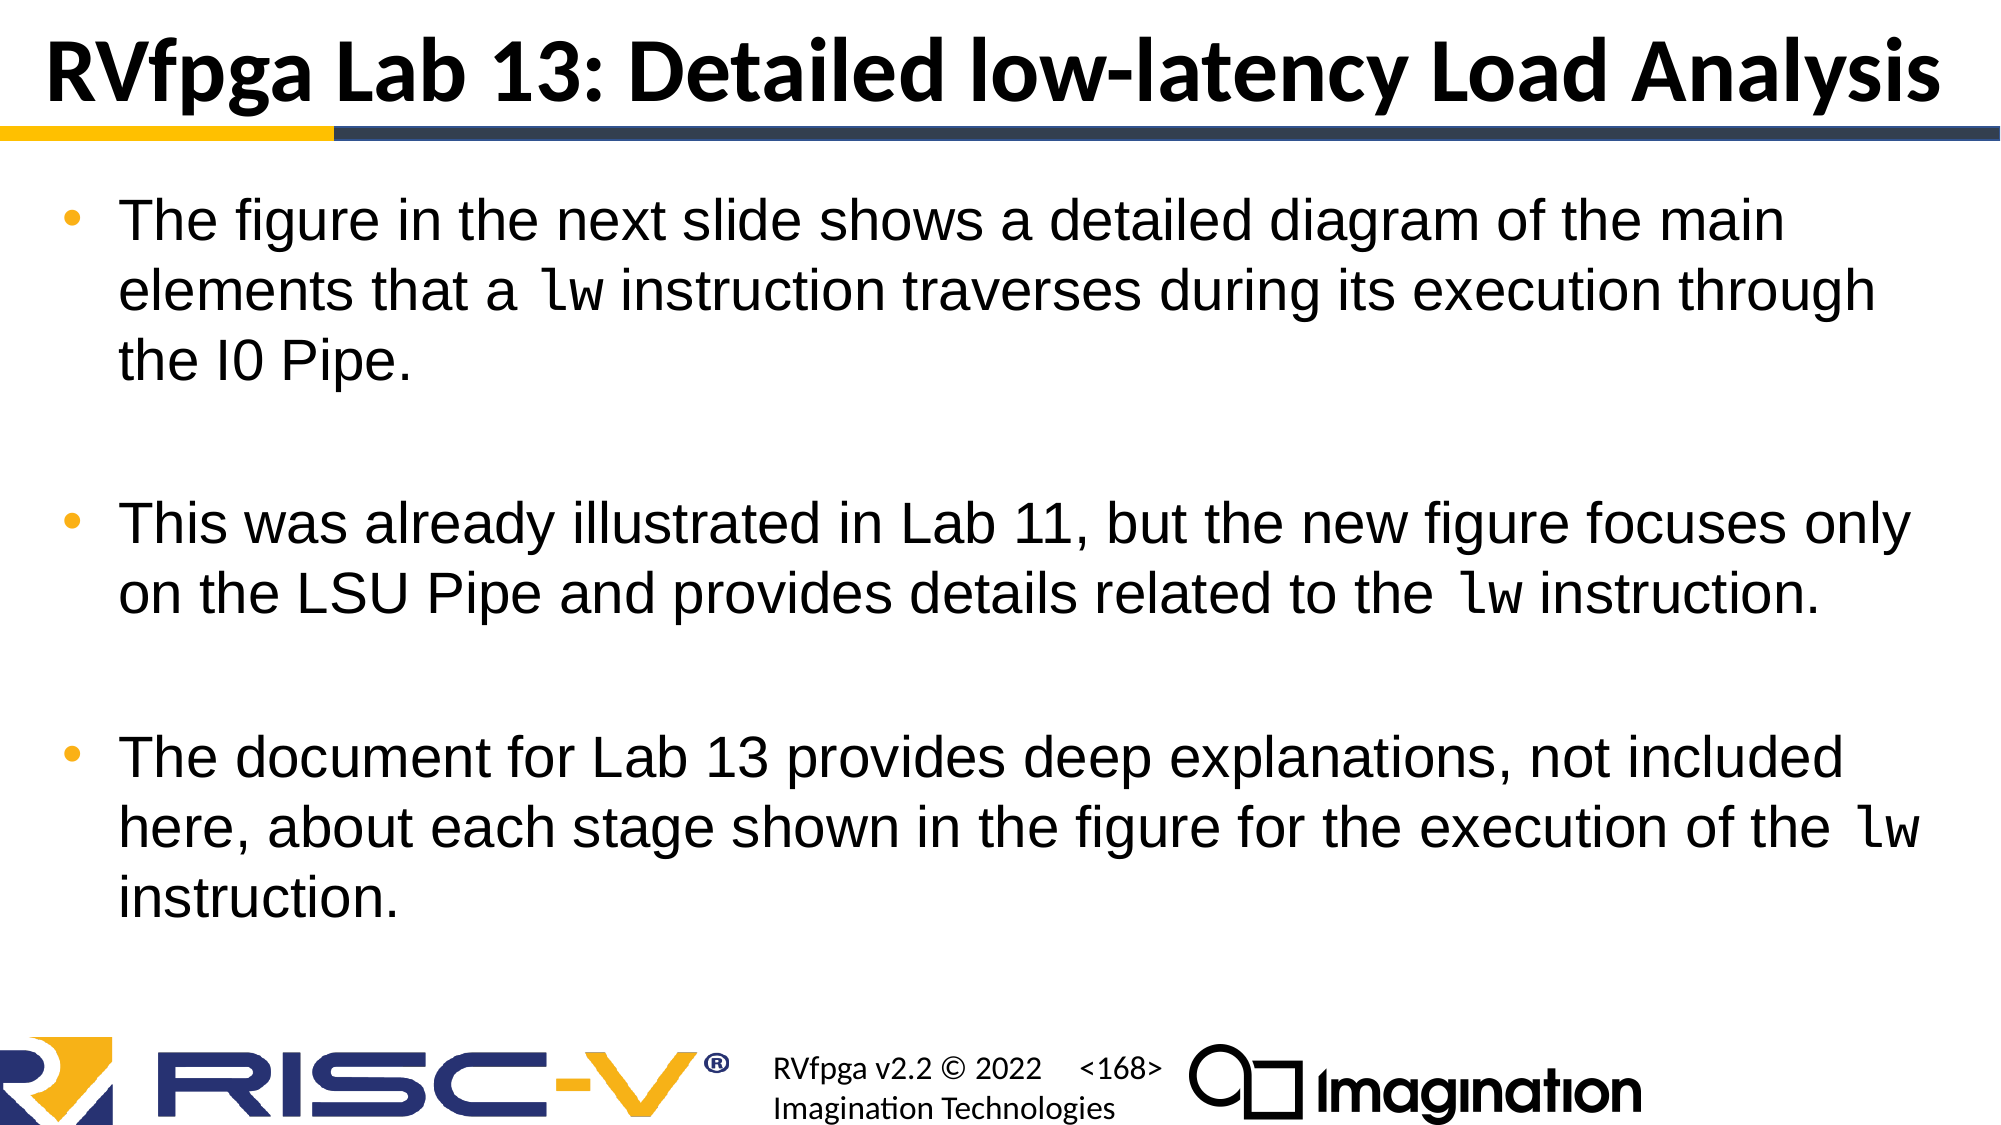

# RVfpga Lab 13: Detailed low-latency Load Analysis
The figure in the next slide shows a detailed diagram of the main elements that a lw instruction traverses during its execution through the I0 Pipe.

This was already illustrated in Lab 11, but the new figure focuses only on the LSU Pipe and provides details related to the lw instruction.

The document for Lab 13 provides deep explanations, not included here, about each stage shown in the figure for the execution of the lw instruction.